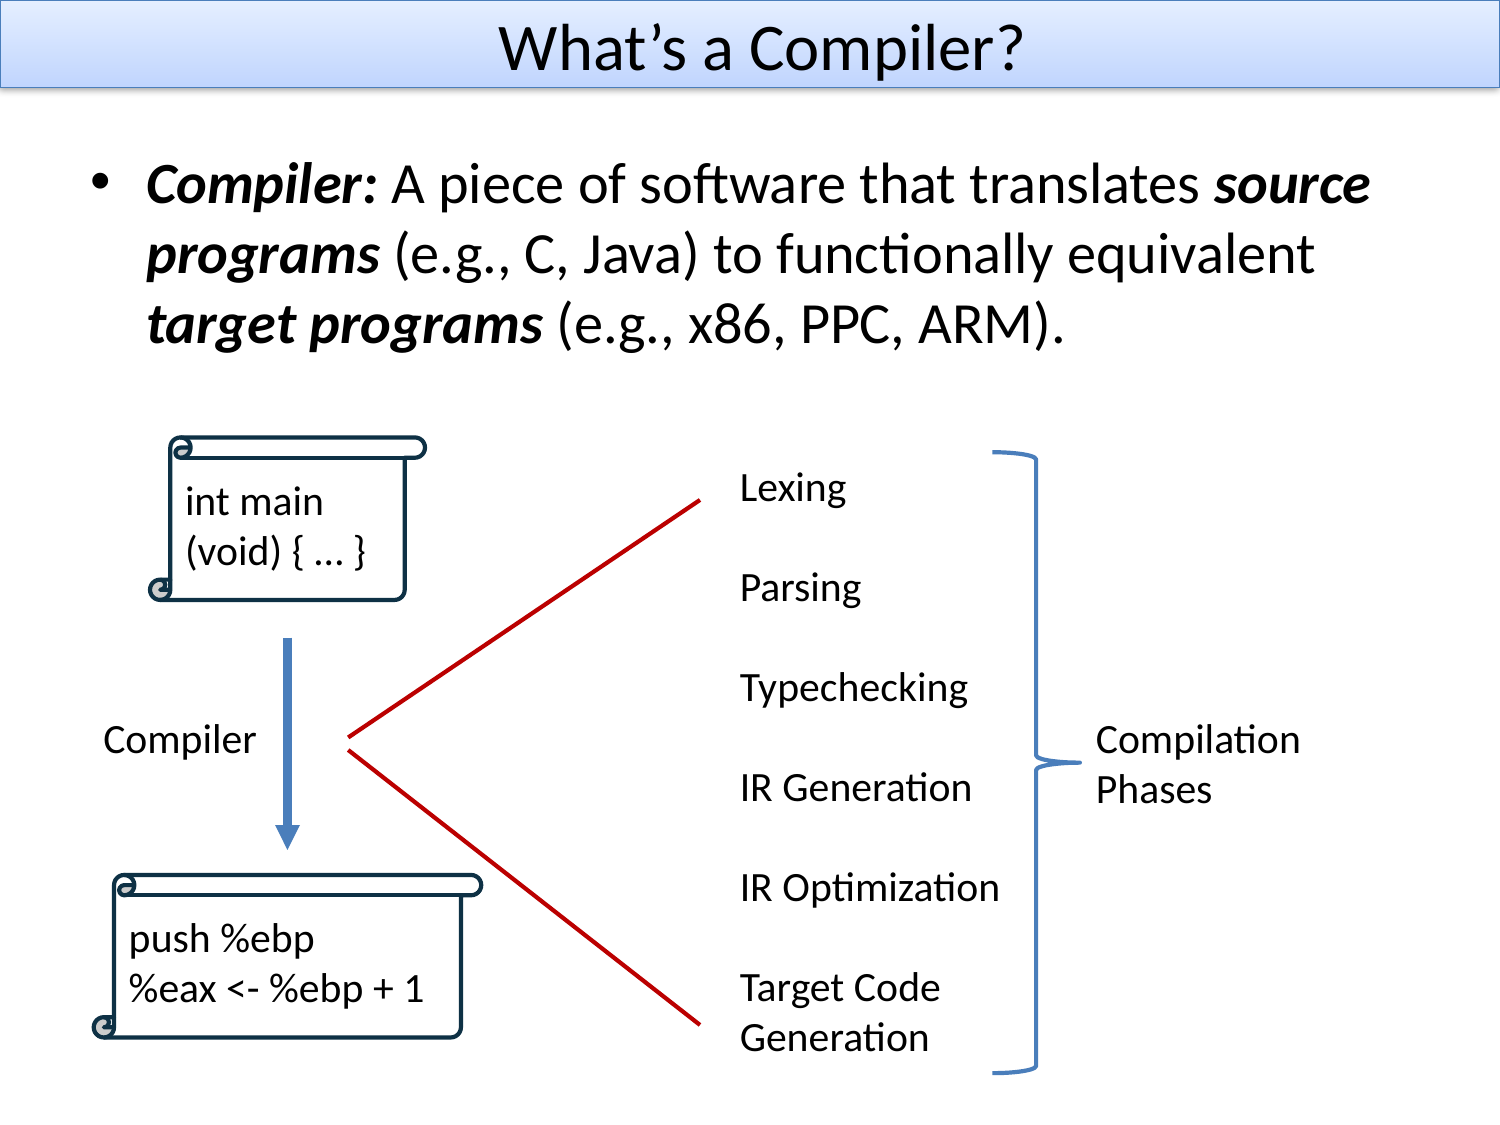

# What’s a Compiler?
Compiler: A piece of software that translates source programs (e.g., C, Java) to functionally equivalent target programs (e.g., x86, PPC, ARM).
int main
(void) { … }
Lexing

Parsing

Typechecking

IR Generation

IR Optimization

Target Code Generation

Compiler
Compilation Phases
push %ebp
%eax <- %ebp + 1